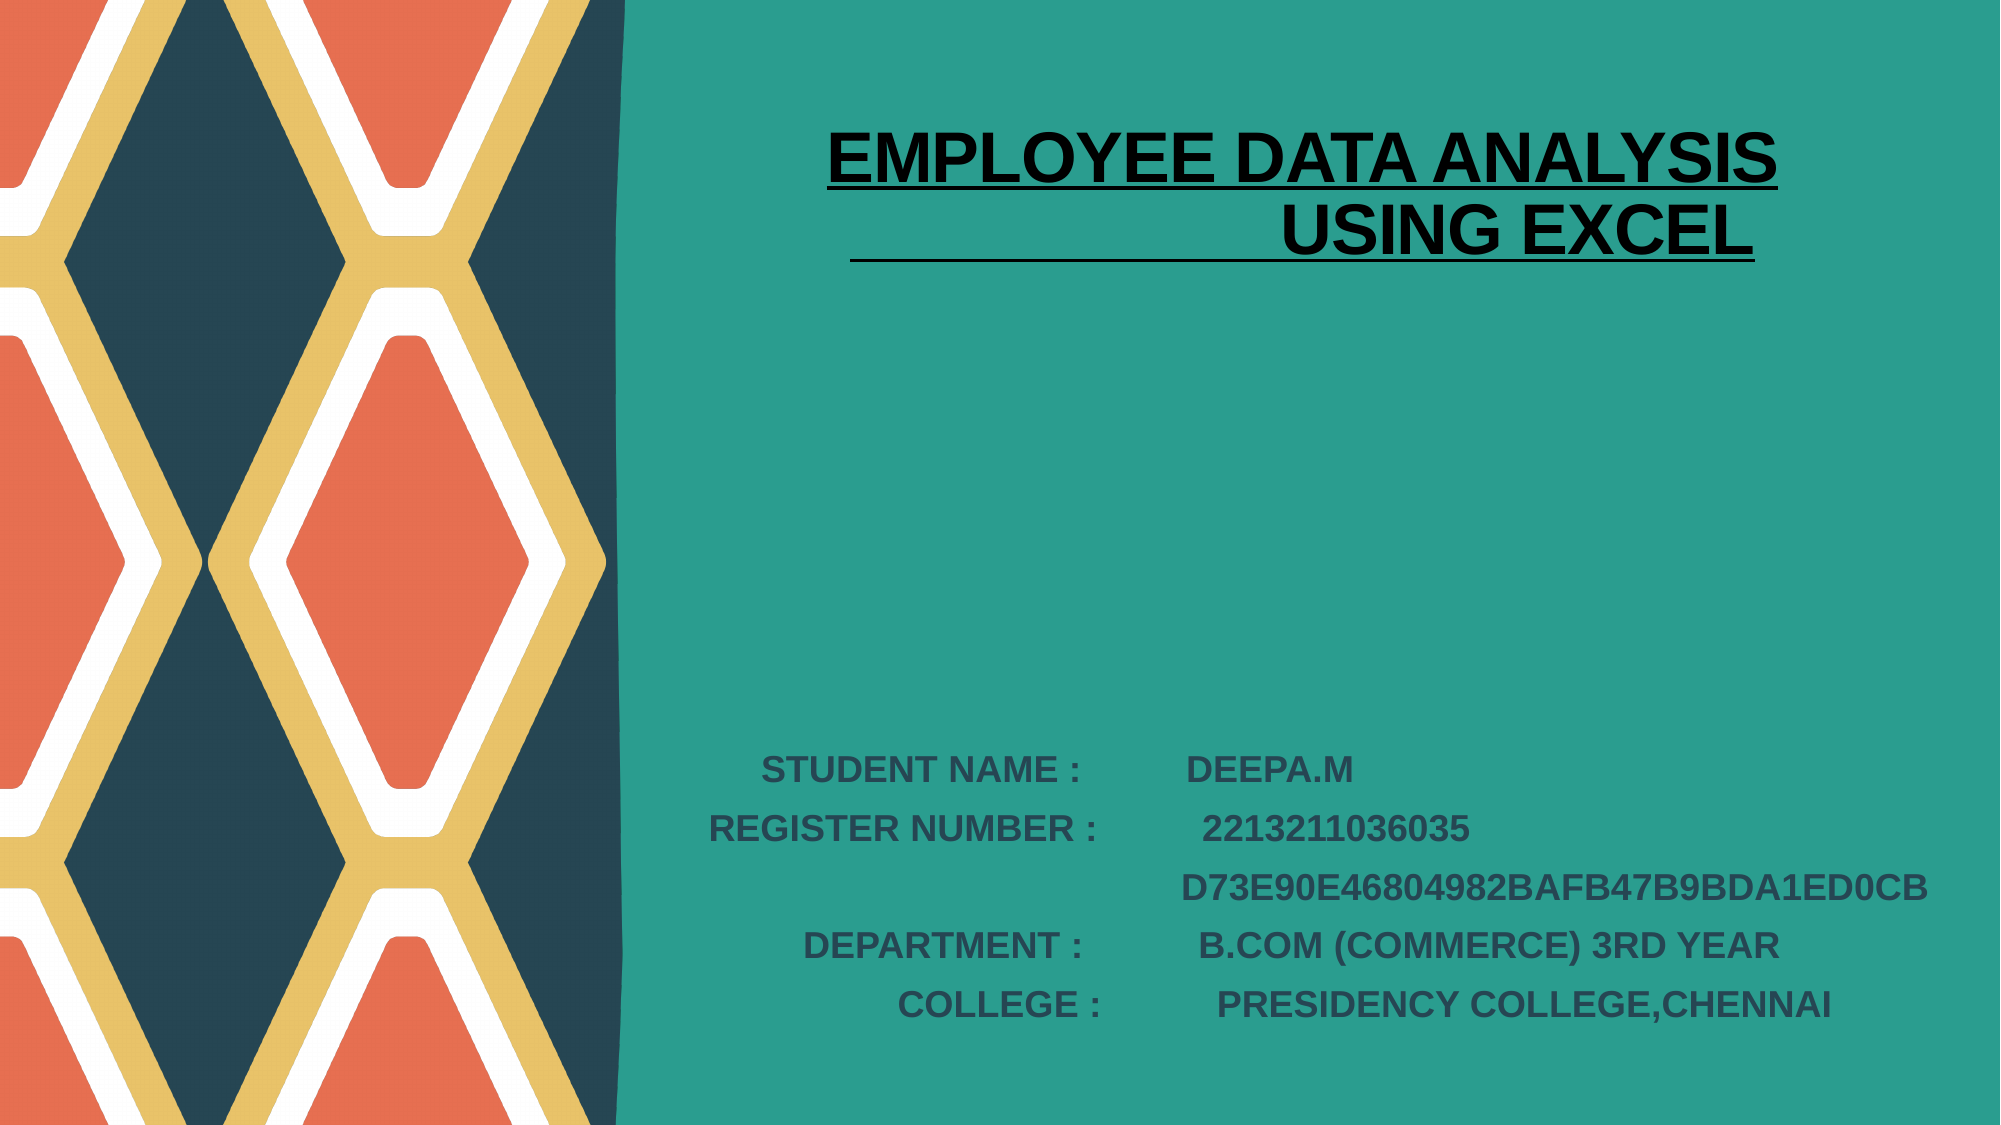

# EMPLOYEE DATA ANALYSIS                        USING EXCEL
       STUDENT NAME :          DEEPA.M
  REGISTER NUMBER :          2213211036035
                                               D73E90E46804982BAFB47B9BDA1ED0CB
           DEPARTMENT :           B.COM (COMMERCE) 3RD YEAR
                    COLLEGE :           PRESIDENCY COLLEGE,CHENNAI